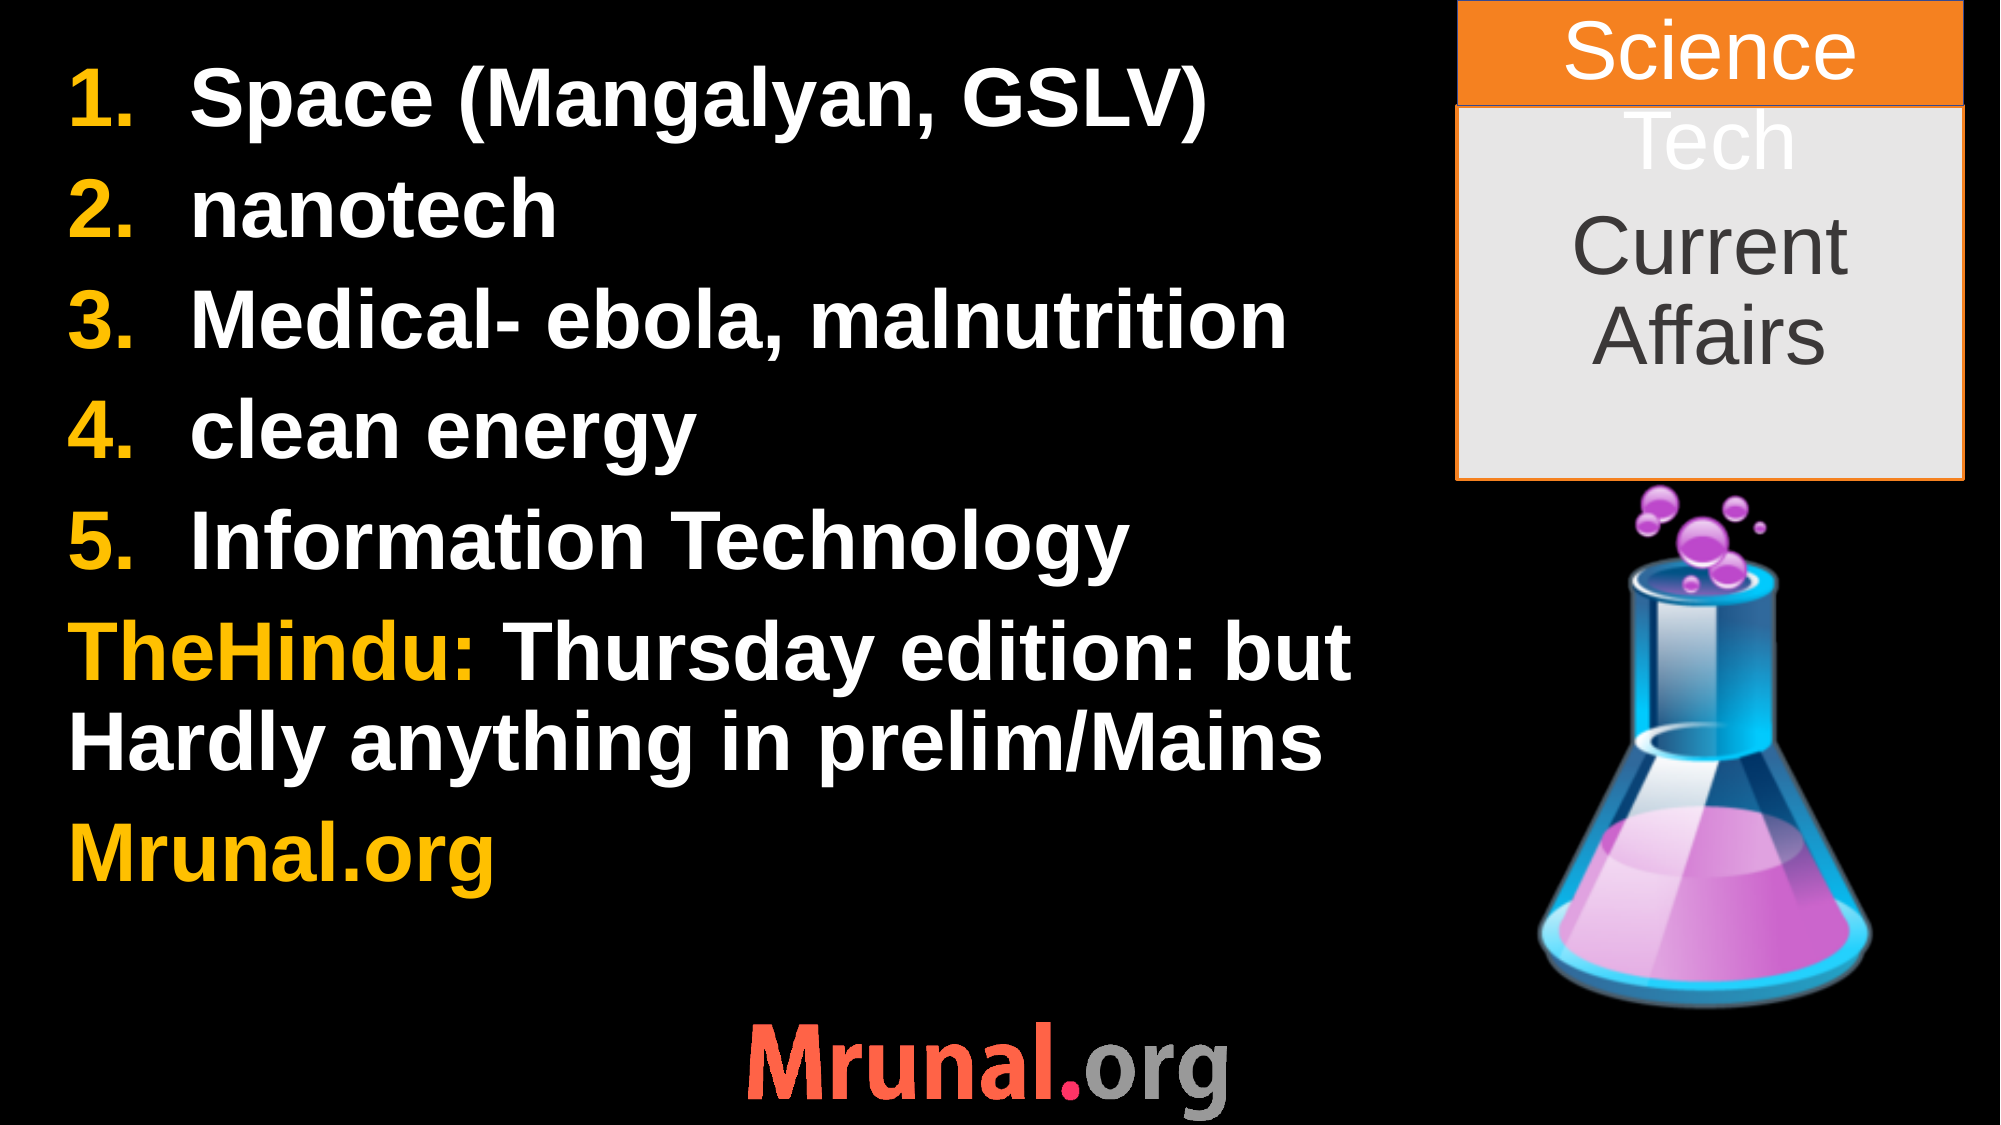

Science Tech
Space (Mangalyan, GSLV)
nanotech
Medical- ebola, malnutrition
clean energy
Information Technology
TheHindu: Thursday edition: but Hardly anything in prelim/Mains
Mrunal.org

# Current Affairs